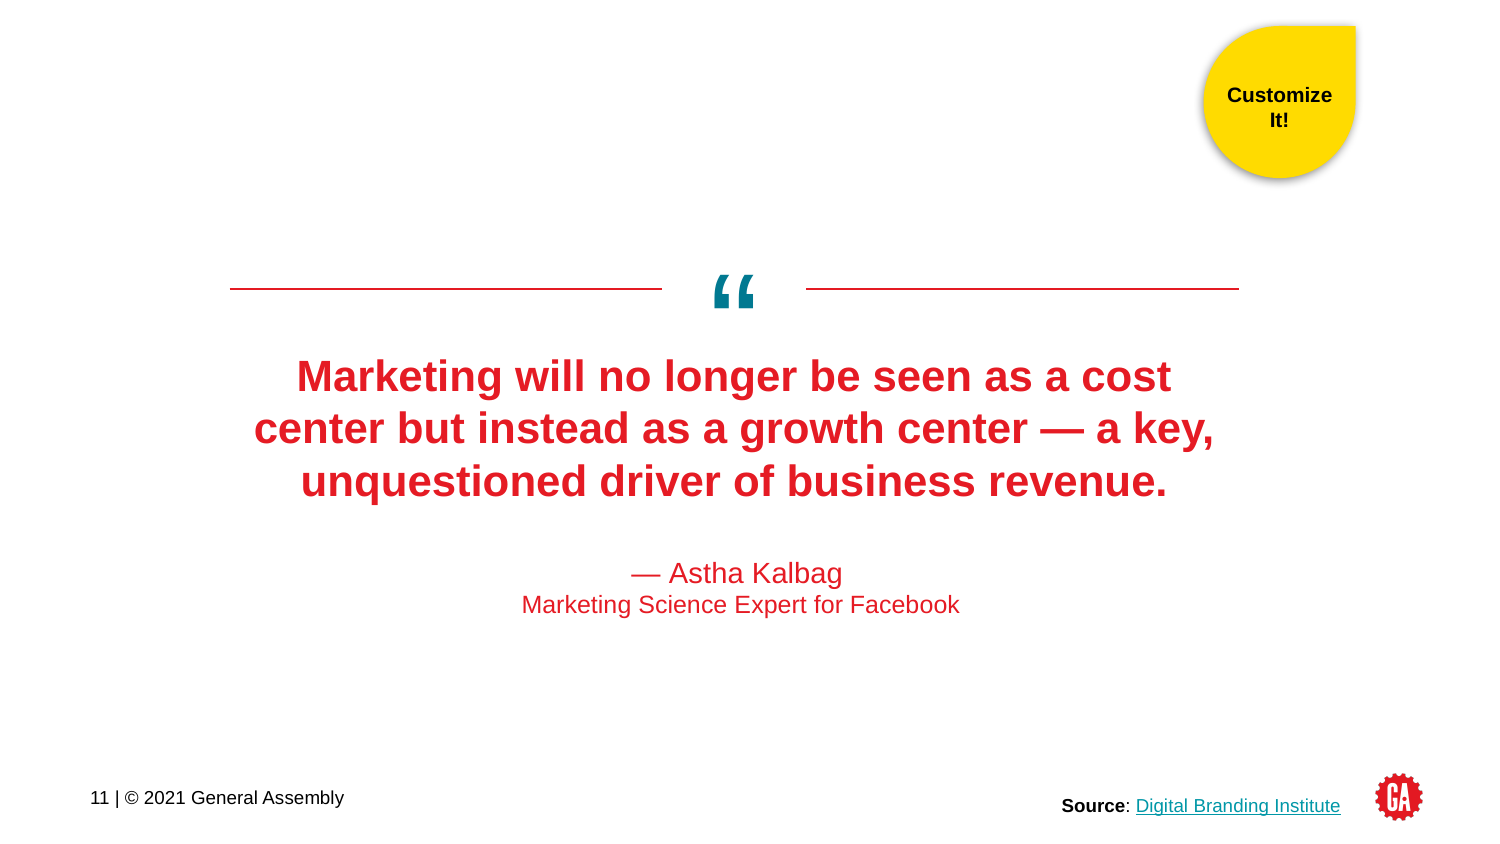

Customize It!

# Marketing will no longer be seen as a cost center but instead as a growth center — a key, unquestioned driver of business revenue.
— Astha Kalbag
Marketing Science Expert for Facebook
11 | © 2021 General Assembly
Source: Digital Branding Institute